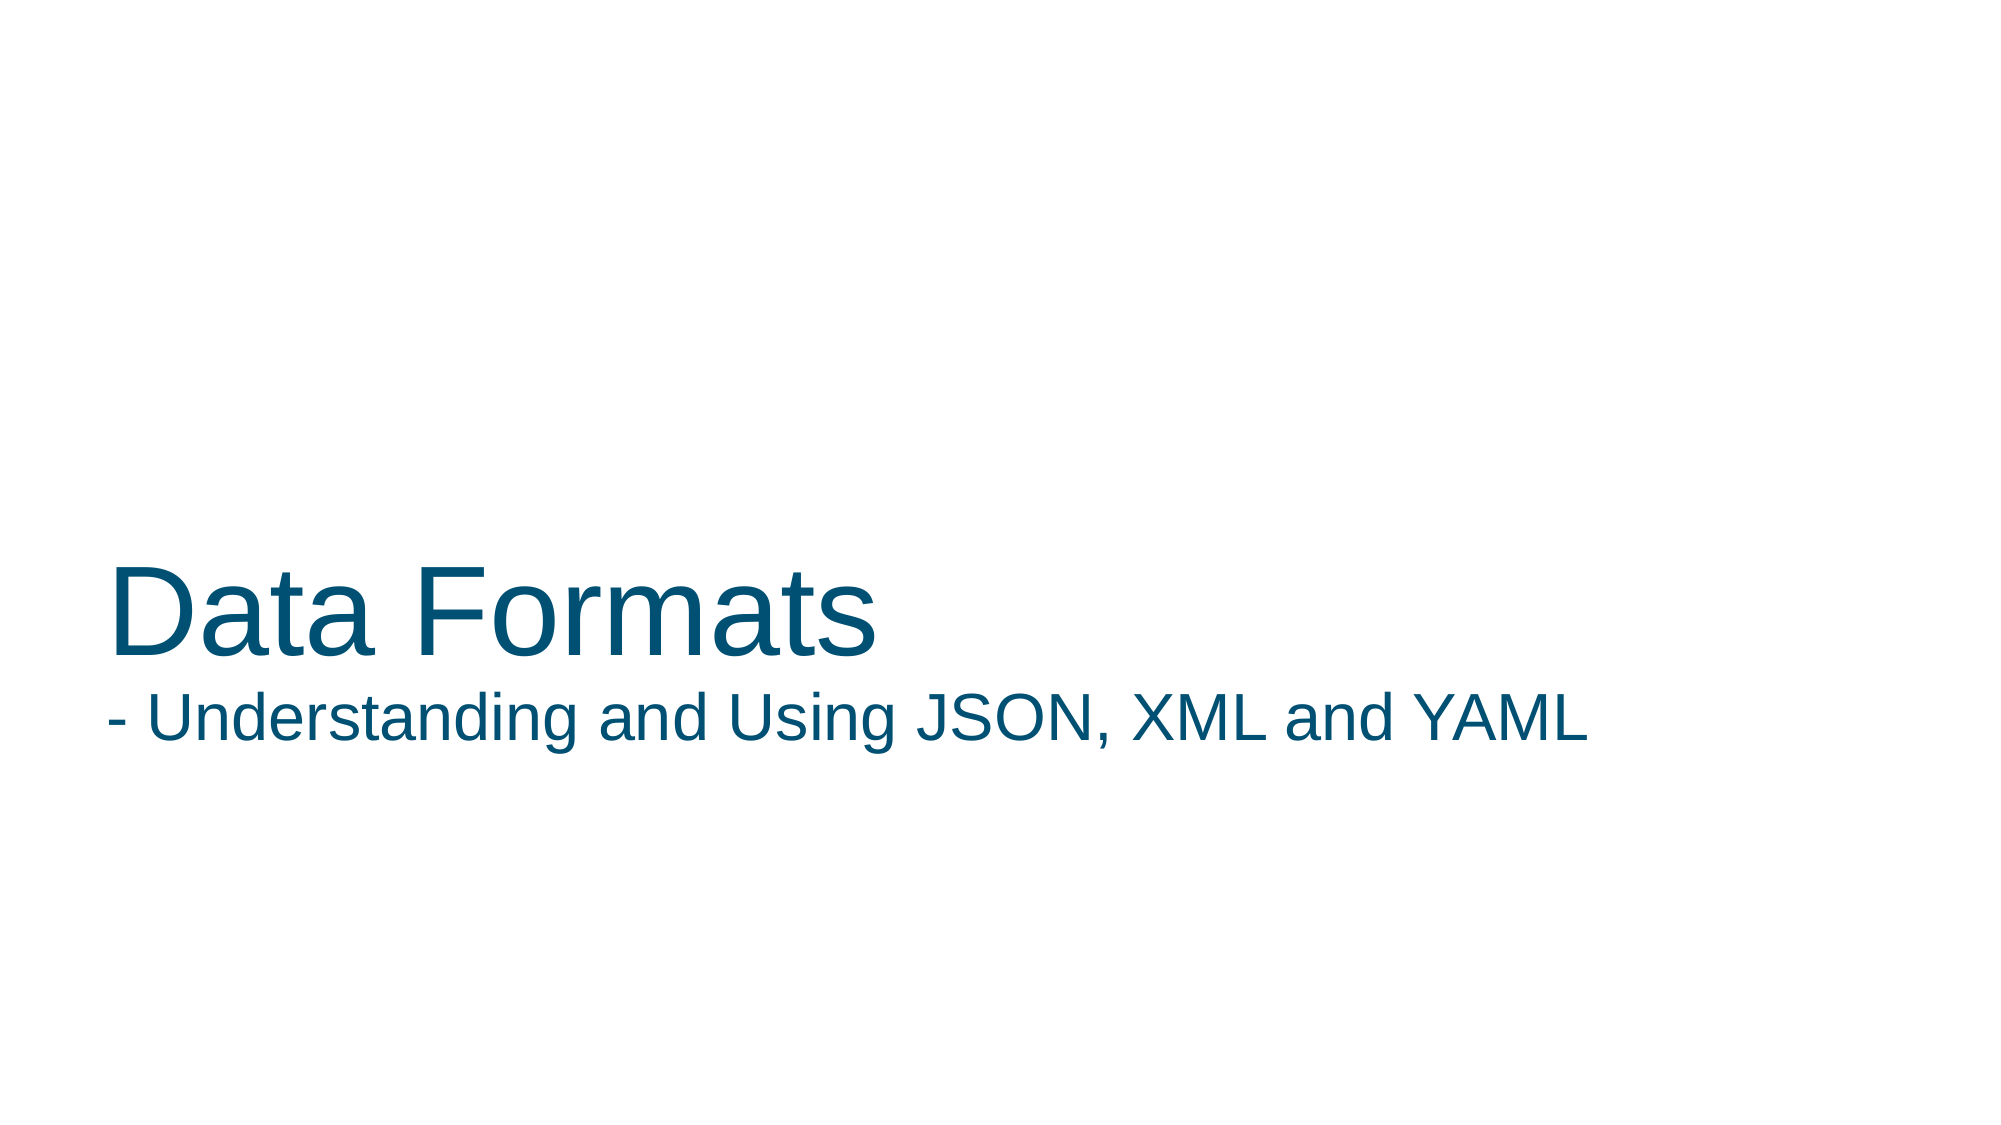

# Data Formats - Understanding and Using JSON, XML and YAML